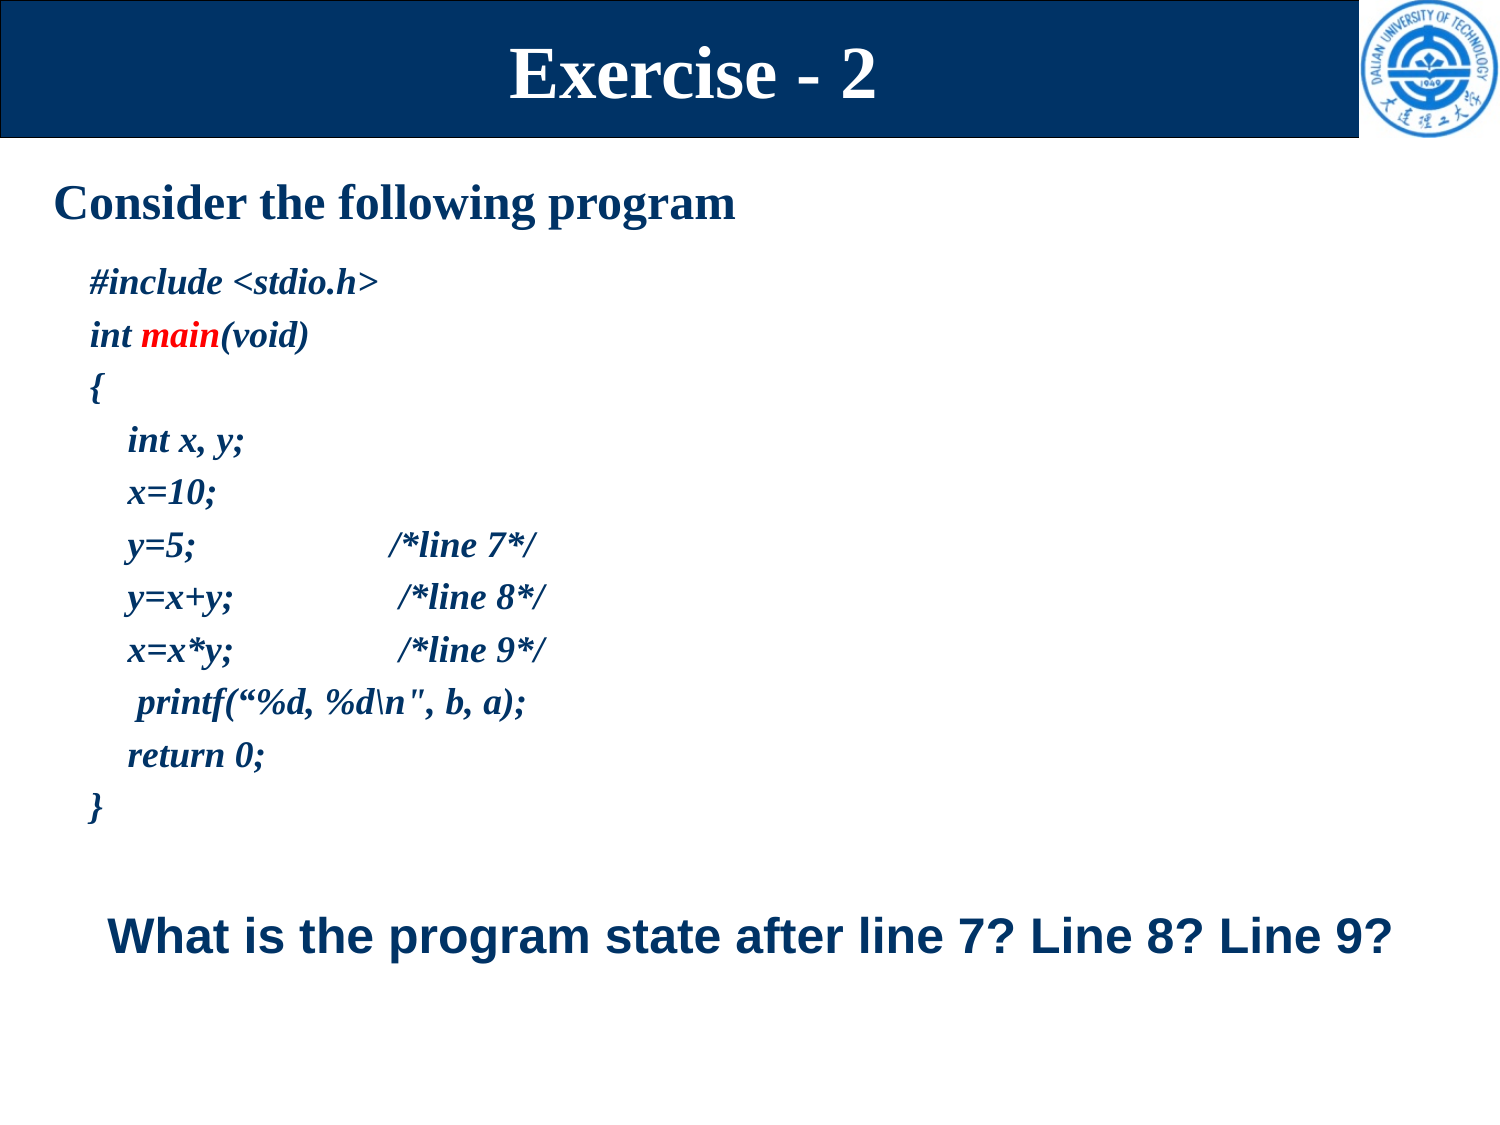

# Exercise - 2
Consider the following program
#include <stdio.h>
int main(void)
{
    int x, y;
    x=10;
    y=5;		/*line 7*/
    y=x+y;		 /*line 8*/
    x=x*y;		 /*line 9*/
     printf(“%d, %d\n", b, a);
    return 0;
}
What is the program state after line 7? Line 8? Line 9?